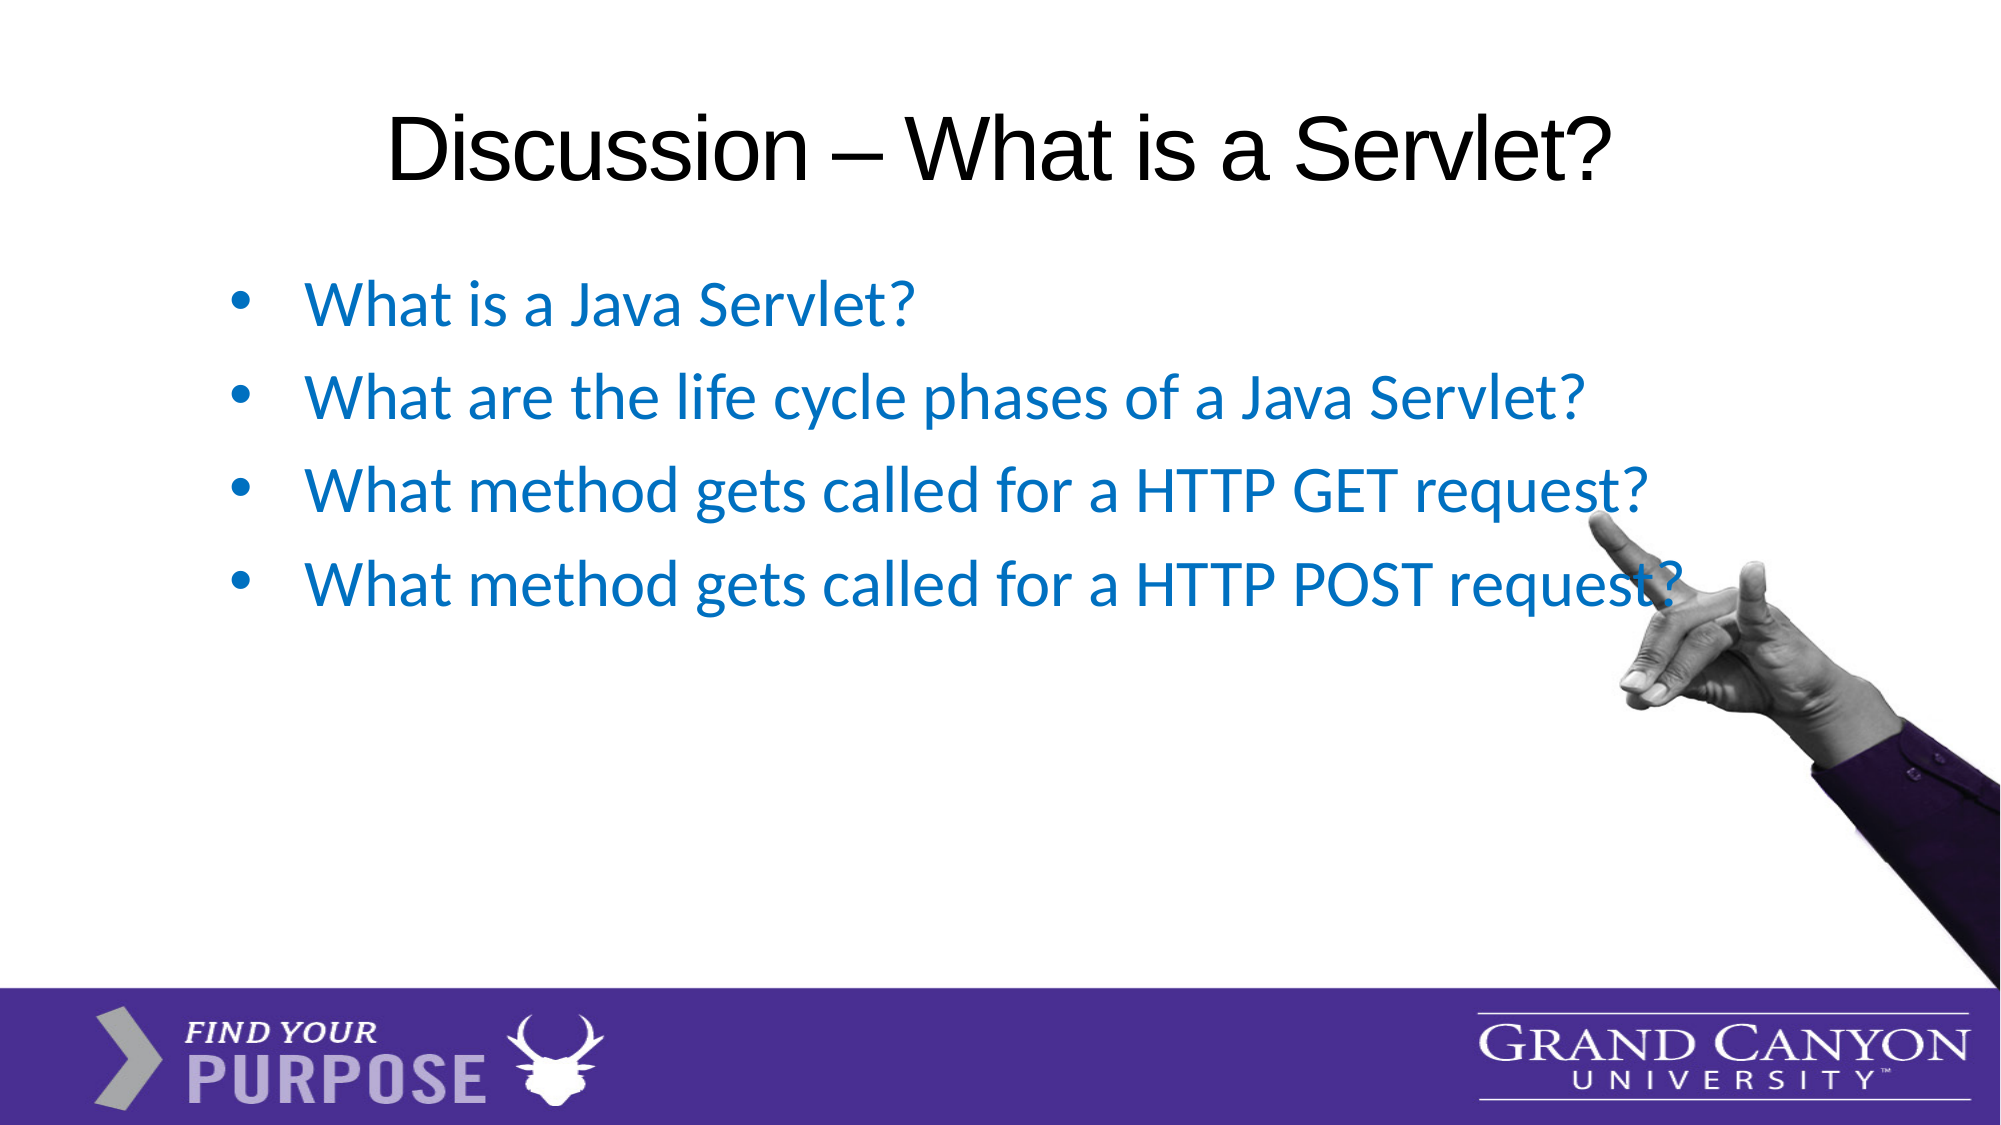

# Discussion – What is a Servlet?
What is a Java Servlet?
What are the life cycle phases of a Java Servlet?
What method gets called for a HTTP GET request?
What method gets called for a HTTP POST request?